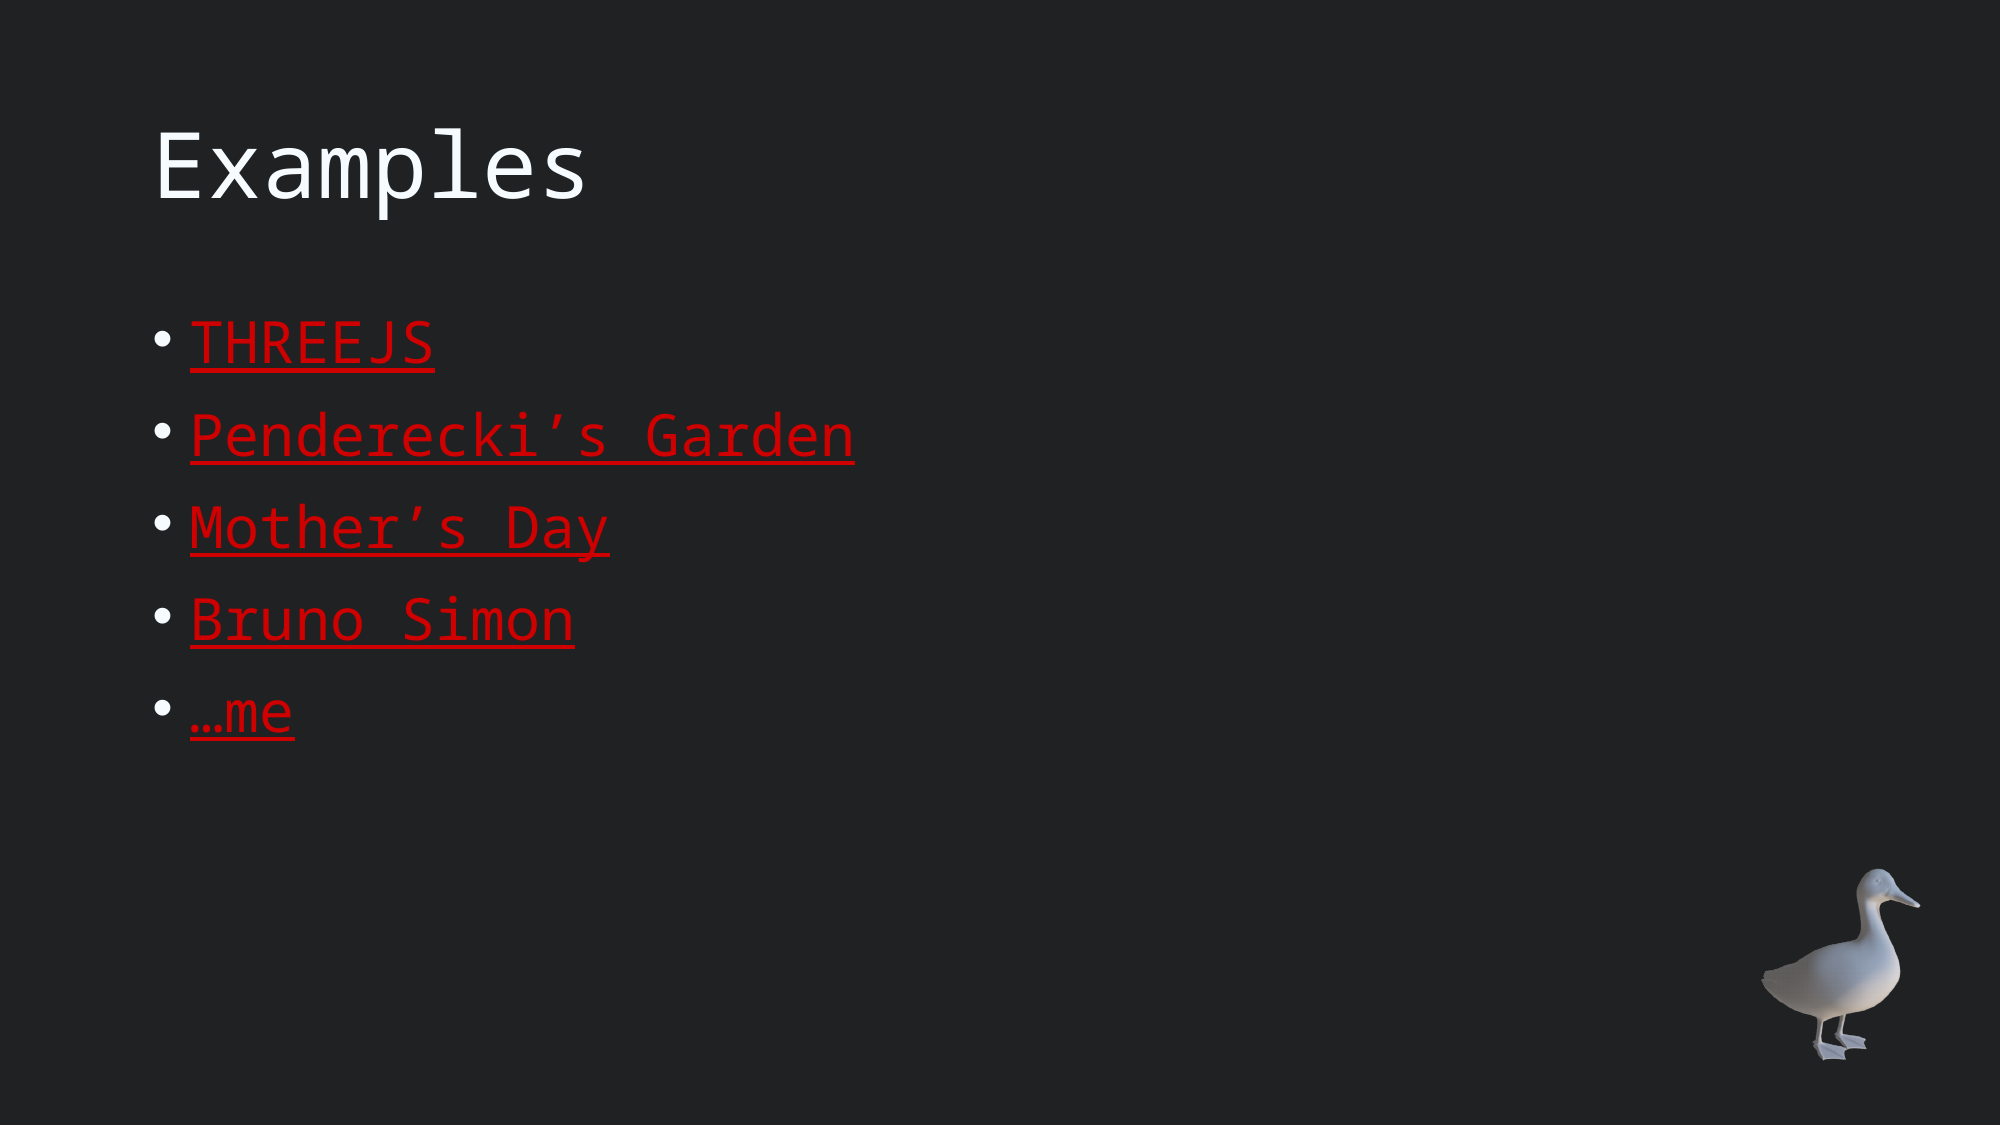

# Examples
THREEJS
Penderecki’s Garden
Mother’s Day
Bruno Simon
…me